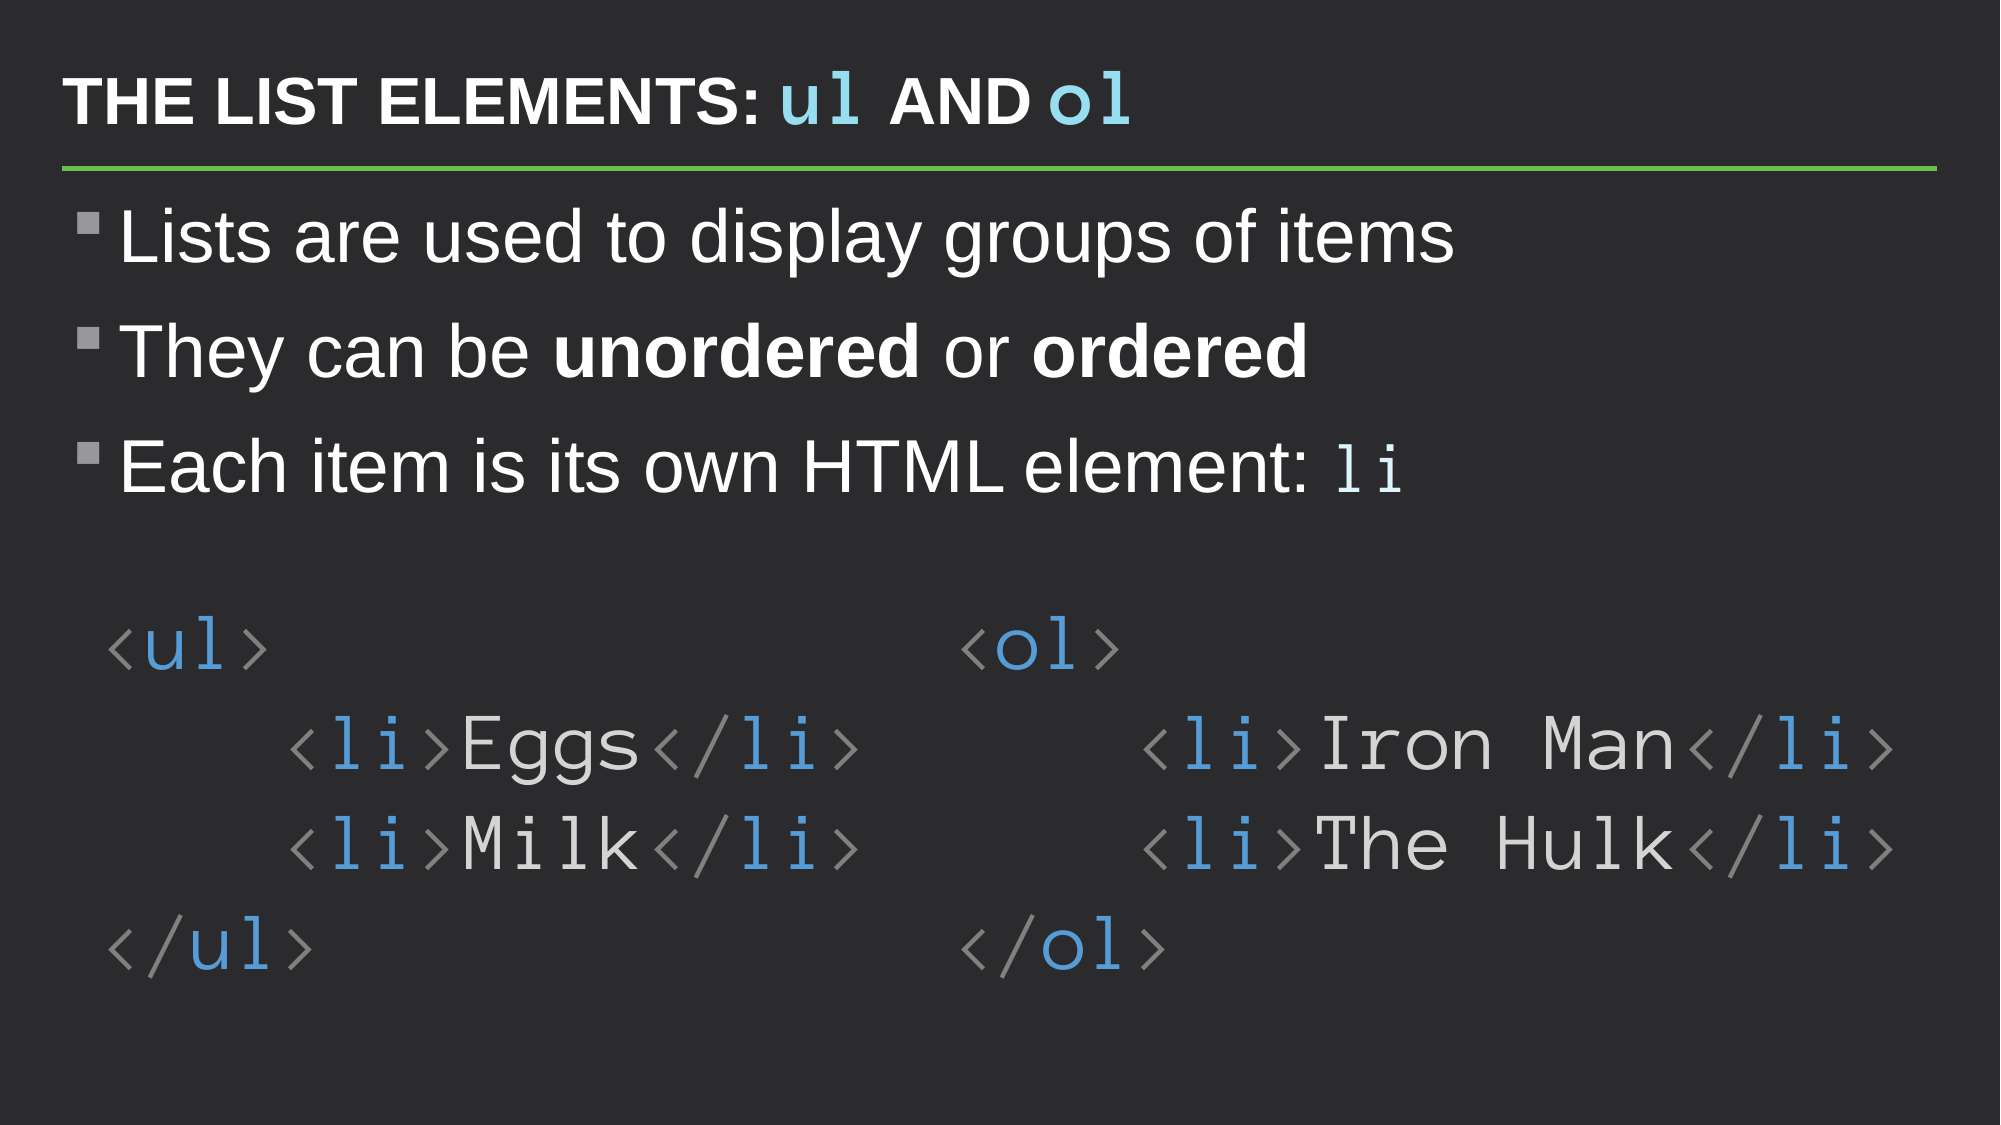

# The list elements: ul and ol
Lists are used to display groups of items
They can be unordered or ordered
Each item is its own HTML element: li
<ul>
    <li>Eggs</li>
    <li>Milk</li>
</ul>
<ol>
    <li>Iron Man</li>
    <li>The Hulk</li>
</ol>